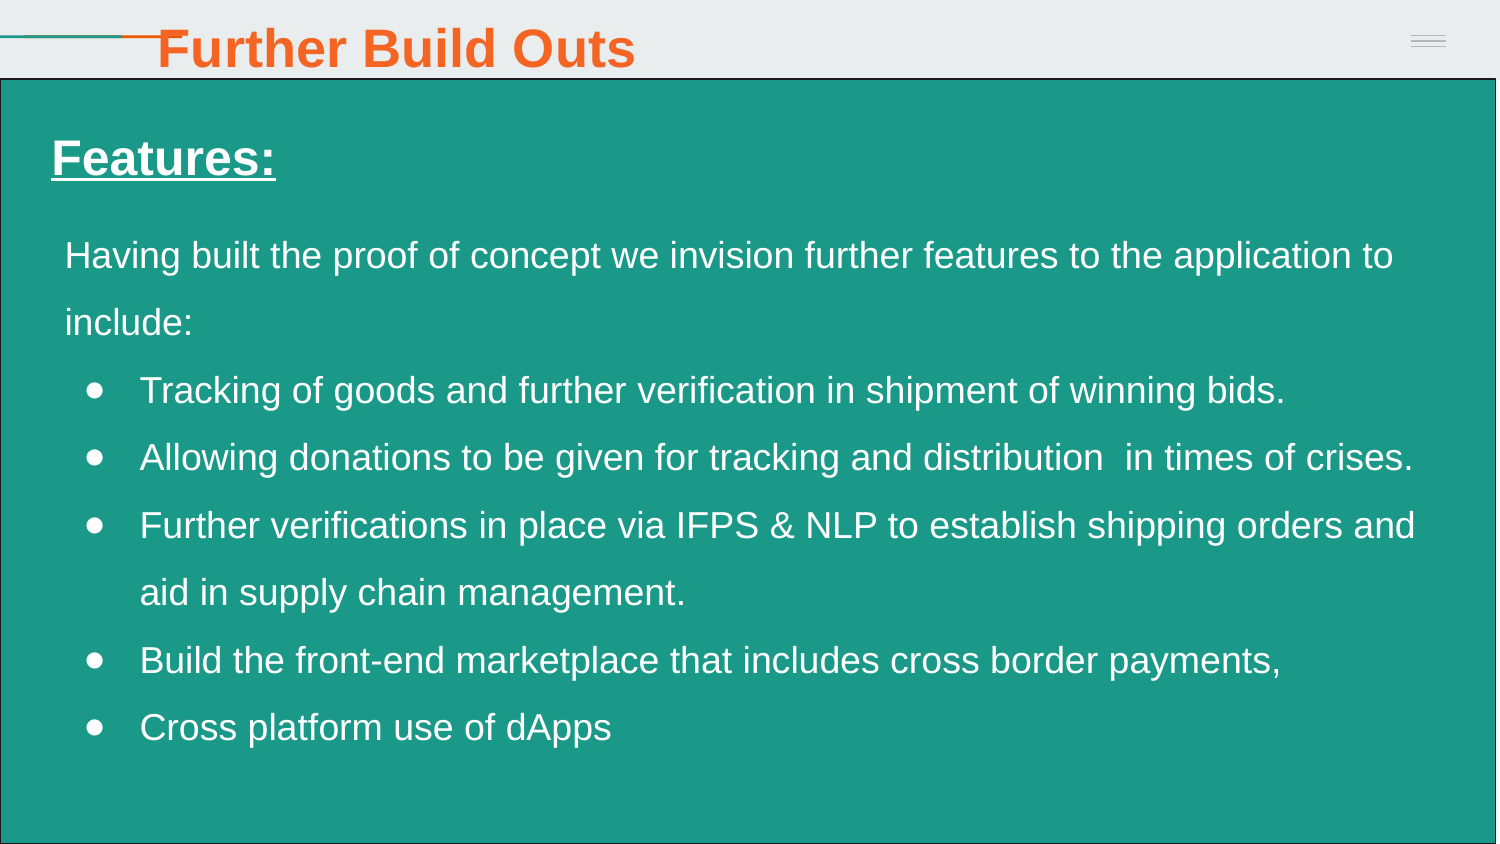

# Further Build Outs

Features:
Having built the proof of concept we invision further features to the application to include:
Tracking of goods and further verification in shipment of winning bids.
Allowing donations to be given for tracking and distribution  in times of crises.
Further verifications in place via IFPS & NLP to establish shipping orders and aid in supply chain management.
Build the front-end marketplace that includes cross border payments,
Cross platform use of dApps